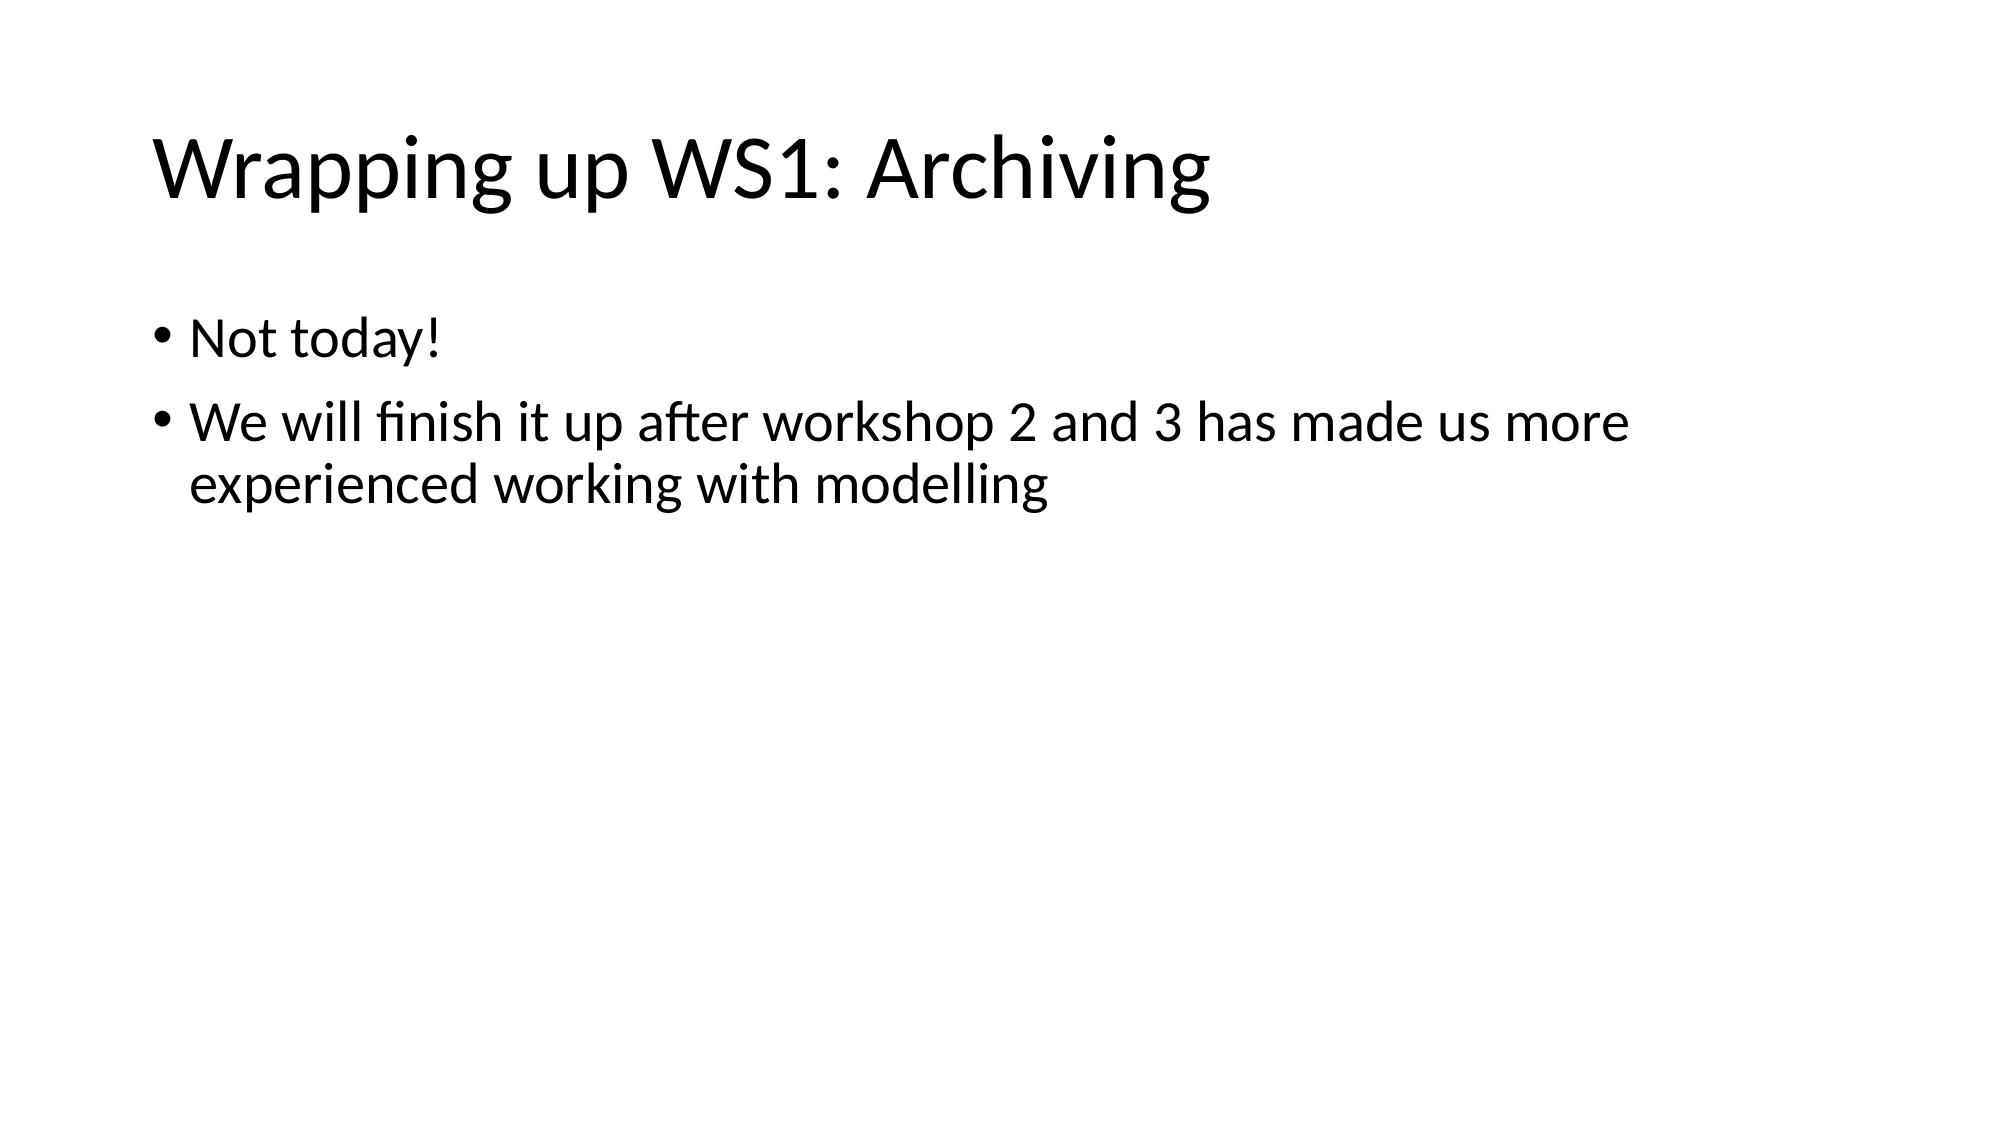

# Wrapping up WS1: Archiving
Not today!
We will finish it up after workshop 2 and 3 has made us more experienced working with modelling